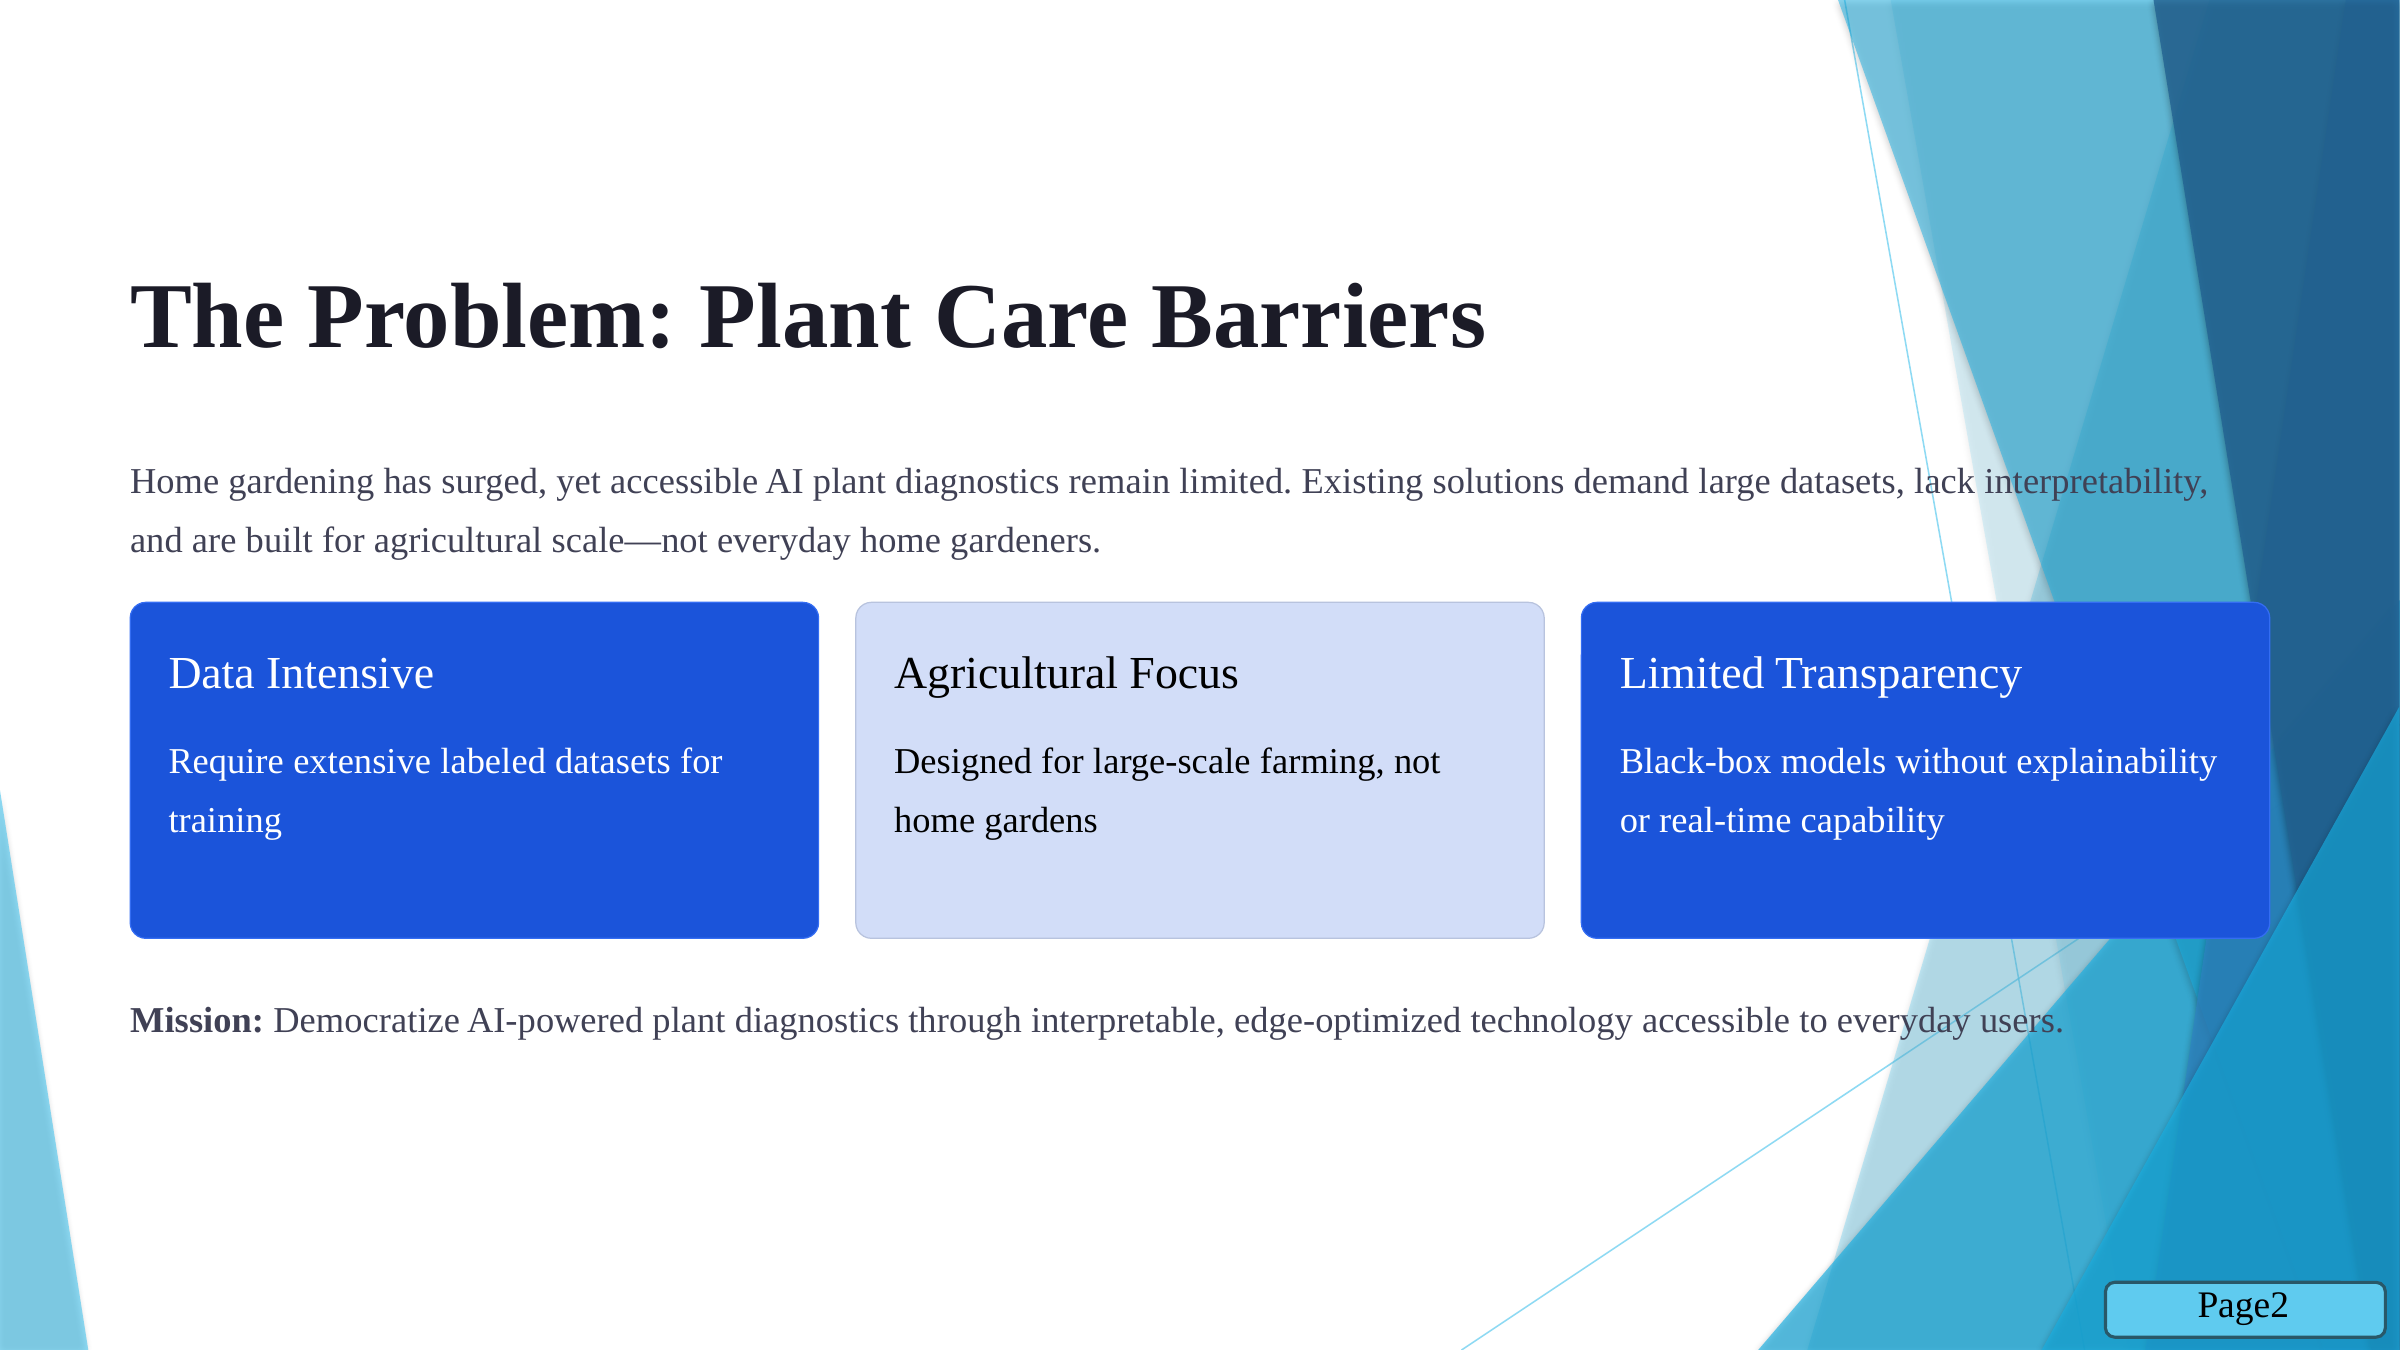

The Problem: Plant Care Barriers
Home gardening has surged, yet accessible AI plant diagnostics remain limited. Existing solutions demand large datasets, lack interpretability, and are built for agricultural scale—not everyday home gardeners.

Data Intensive
Agricultural Focus
Limited Transparency
Require extensive labeled datasets for training
Designed for large-scale farming, not home gardens
Black-box models without explainability or real-time capability
Mission: Democratize AI-powered plant diagnostics through interpretable, edge-optimized technology accessible to everyday users.
Page2